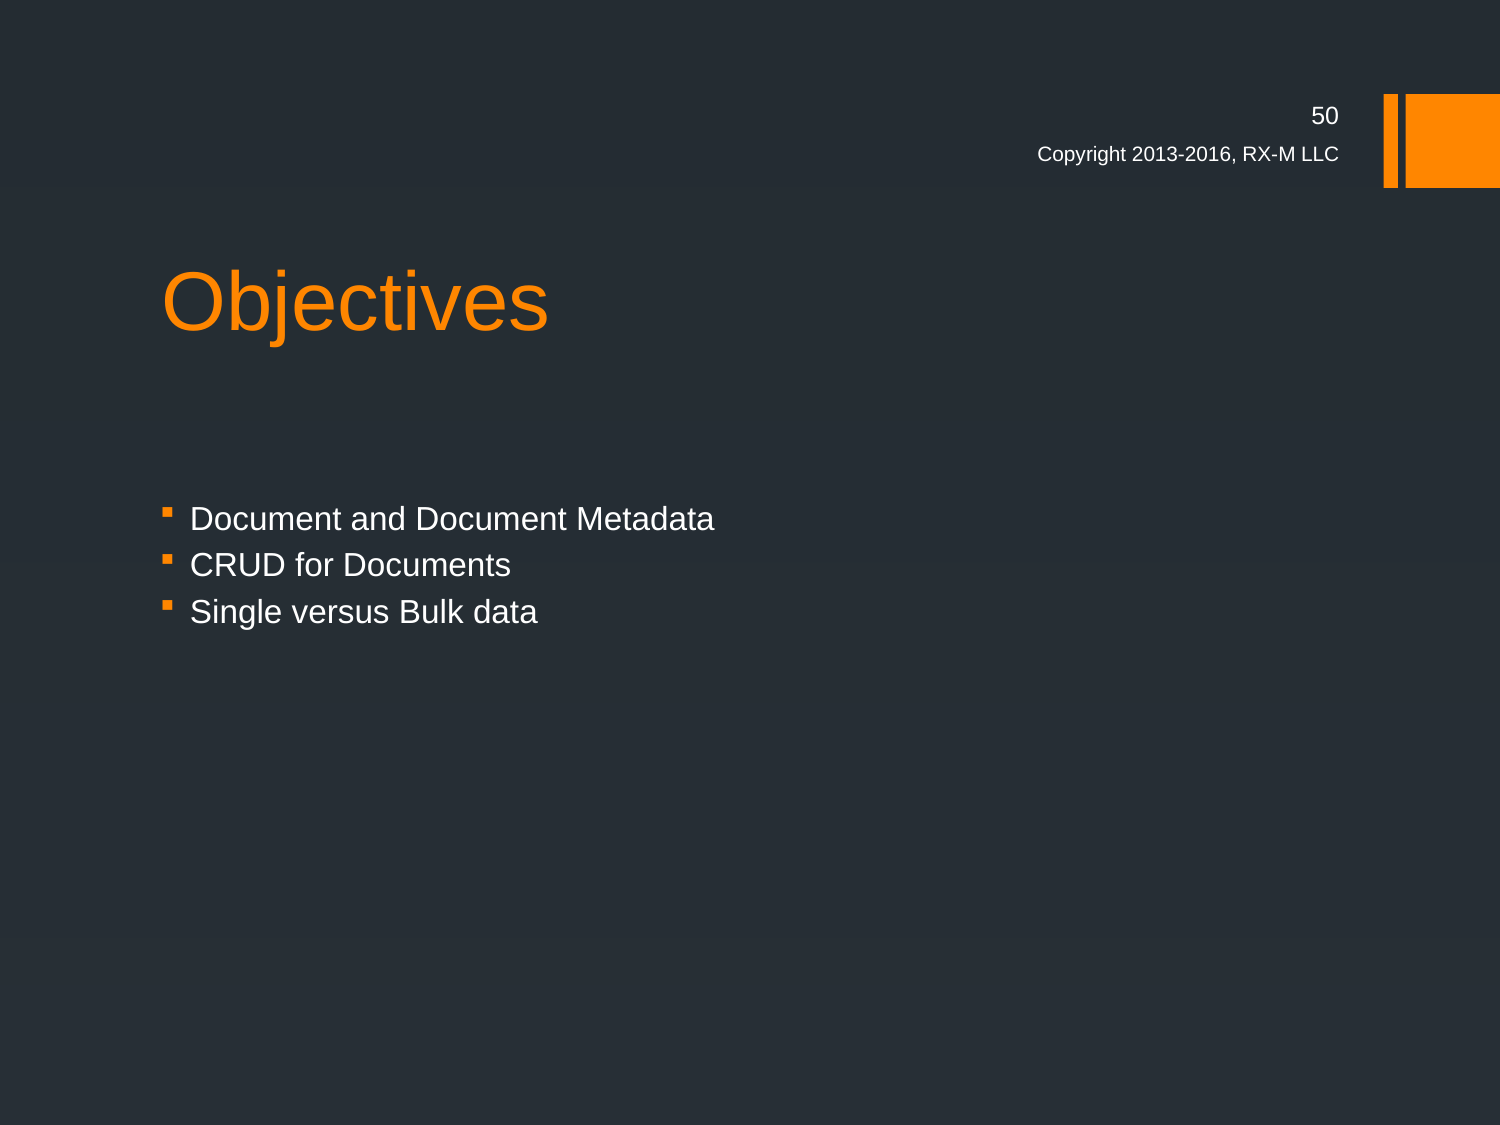

50
Copyright 2013-2016, RX-M LLC
# Objectives

Document and Document Metadata
CRUD for Documents
Single versus Bulk data